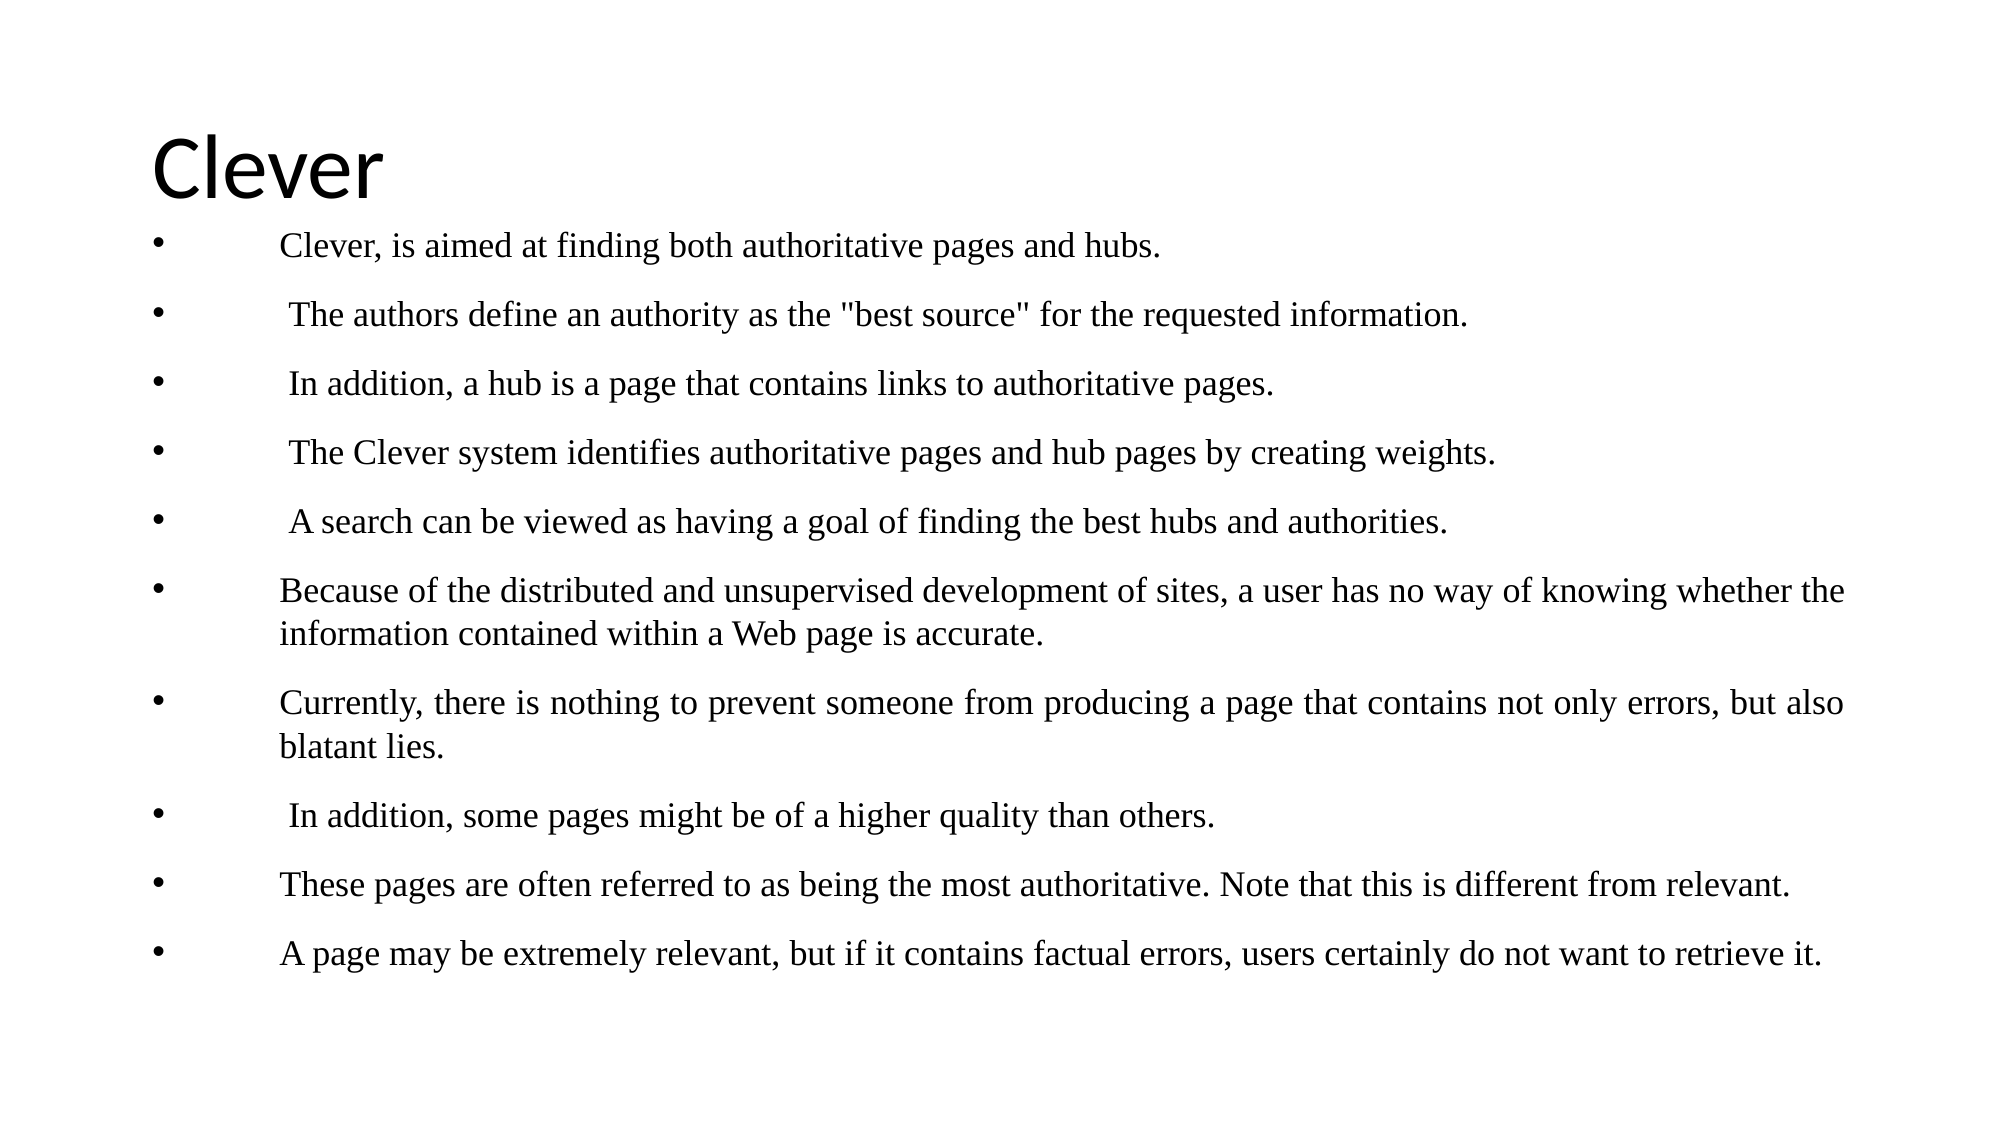

# Clever
Clever, is aimed at finding both authoritative pages and hubs.
 The authors define an authority as the "best source" for the requested information.
 In addition, a hub is a page that contains links to authoritative pages.
 The Clever system identifies authoritative pages and hub pages by creating weights.
 A search can be viewed as having a goal of finding the best hubs and authorities.
Because of the distributed and unsupervised development of sites, a user has no way of knowing whether the information contained within a Web page is accurate.
Currently, there is nothing to prevent someone from producing a page that contains not only errors, but also blatant lies.
 In addition, some pages might be of a higher quality than others.
These pages are often referred to as being the most authoritative. Note that this is different from relevant.
A page may be extremely relevant, but if it contains factual errors, users certainly do not want to retrieve it.